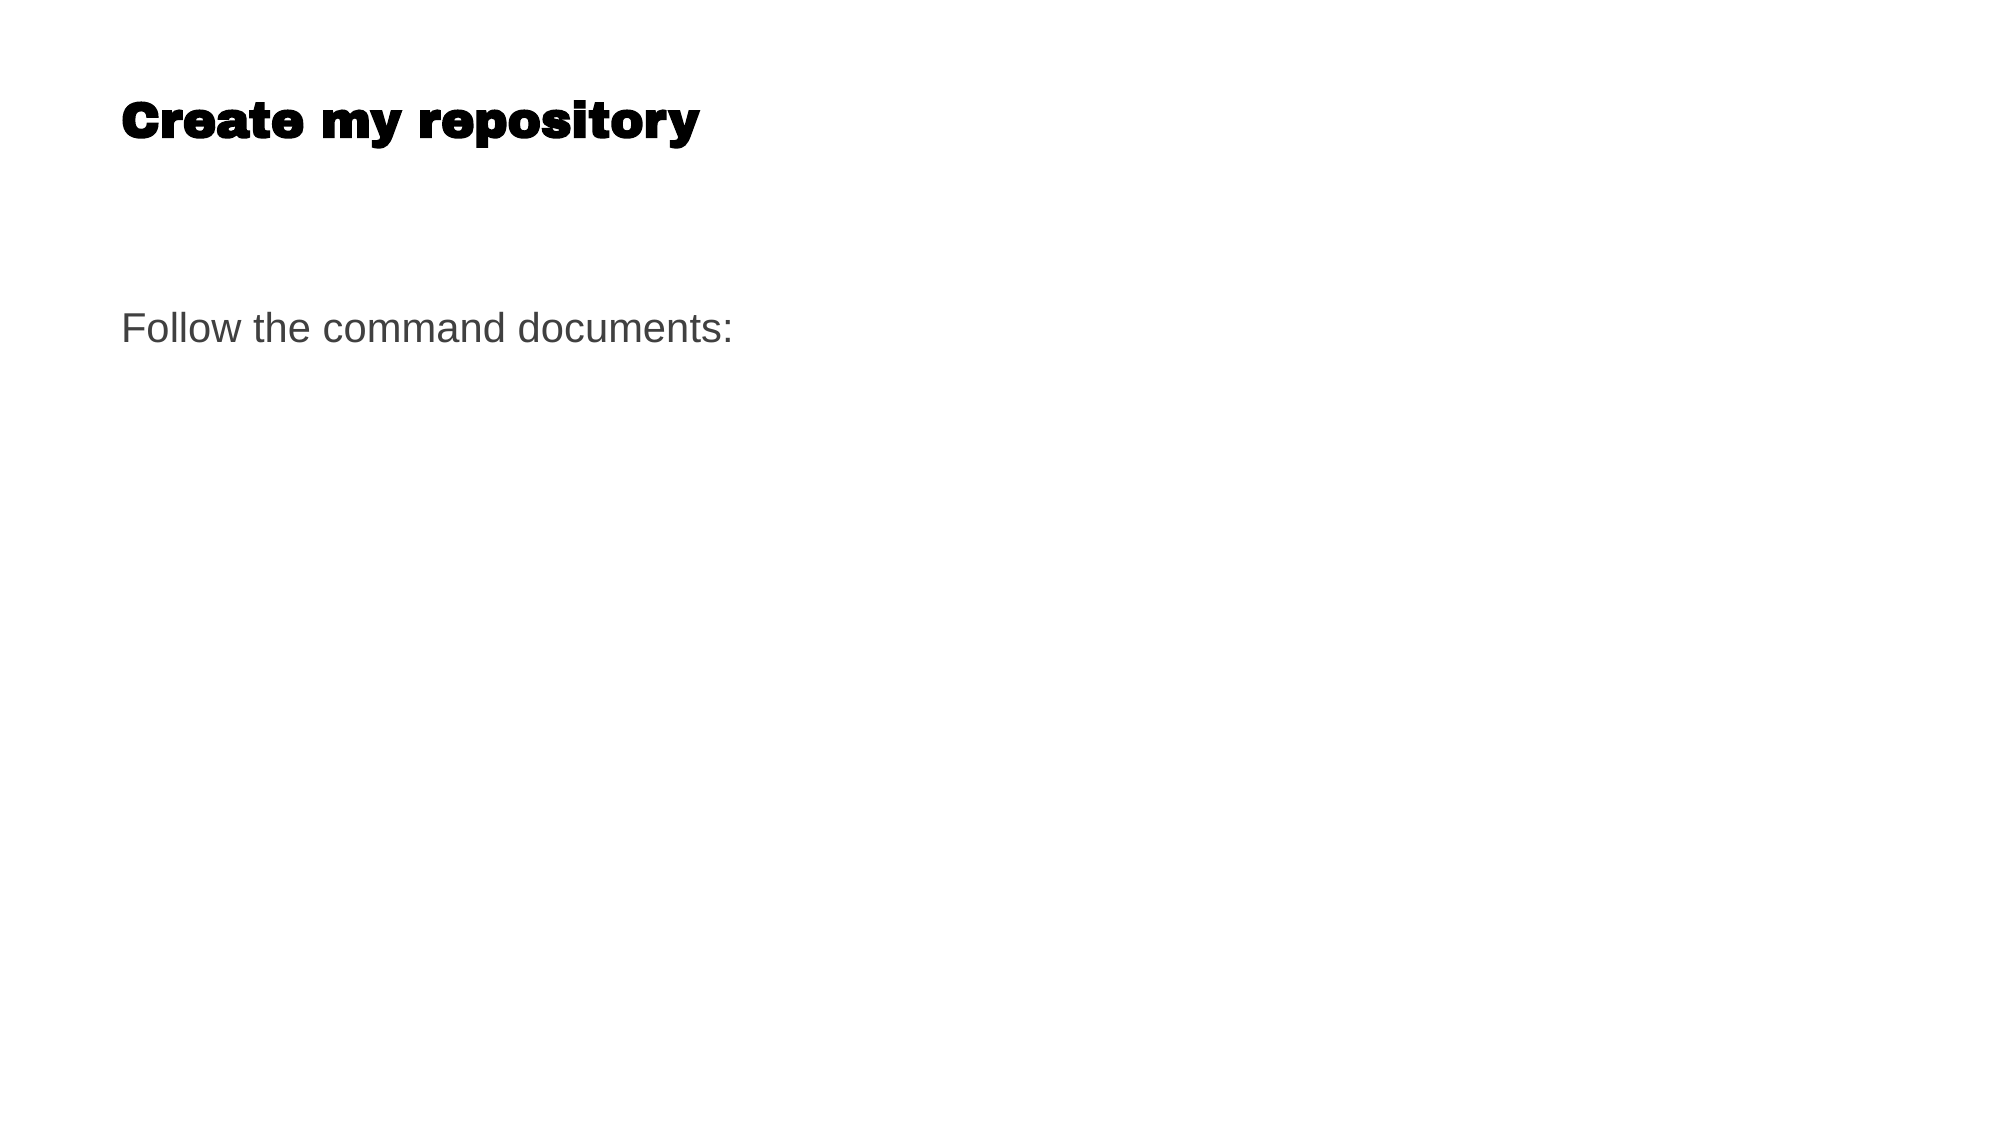

Create my repository
Follow the command documents: